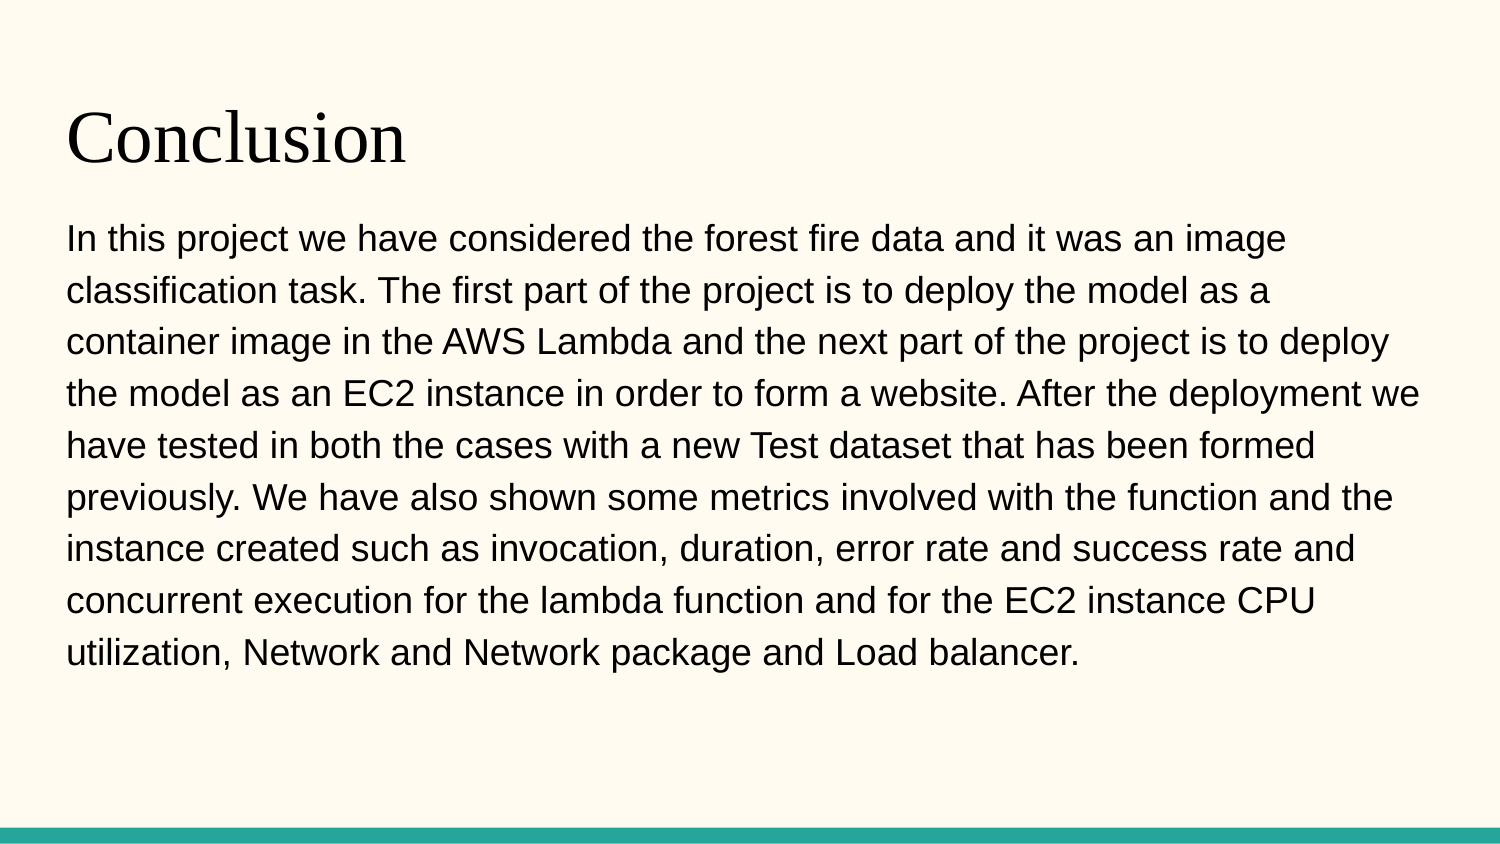

# Conclusion
In this project we have considered the forest fire data and it was an image classification task. The first part of the project is to deploy the model as a container image in the AWS Lambda and the next part of the project is to deploy the model as an EC2 instance in order to form a website. After the deployment we have tested in both the cases with a new Test dataset that has been formed previously. We have also shown some metrics involved with the function and the instance created such as invocation, duration, error rate and success rate and concurrent execution for the lambda function and for the EC2 instance CPU utilization, Network and Network package and Load balancer.